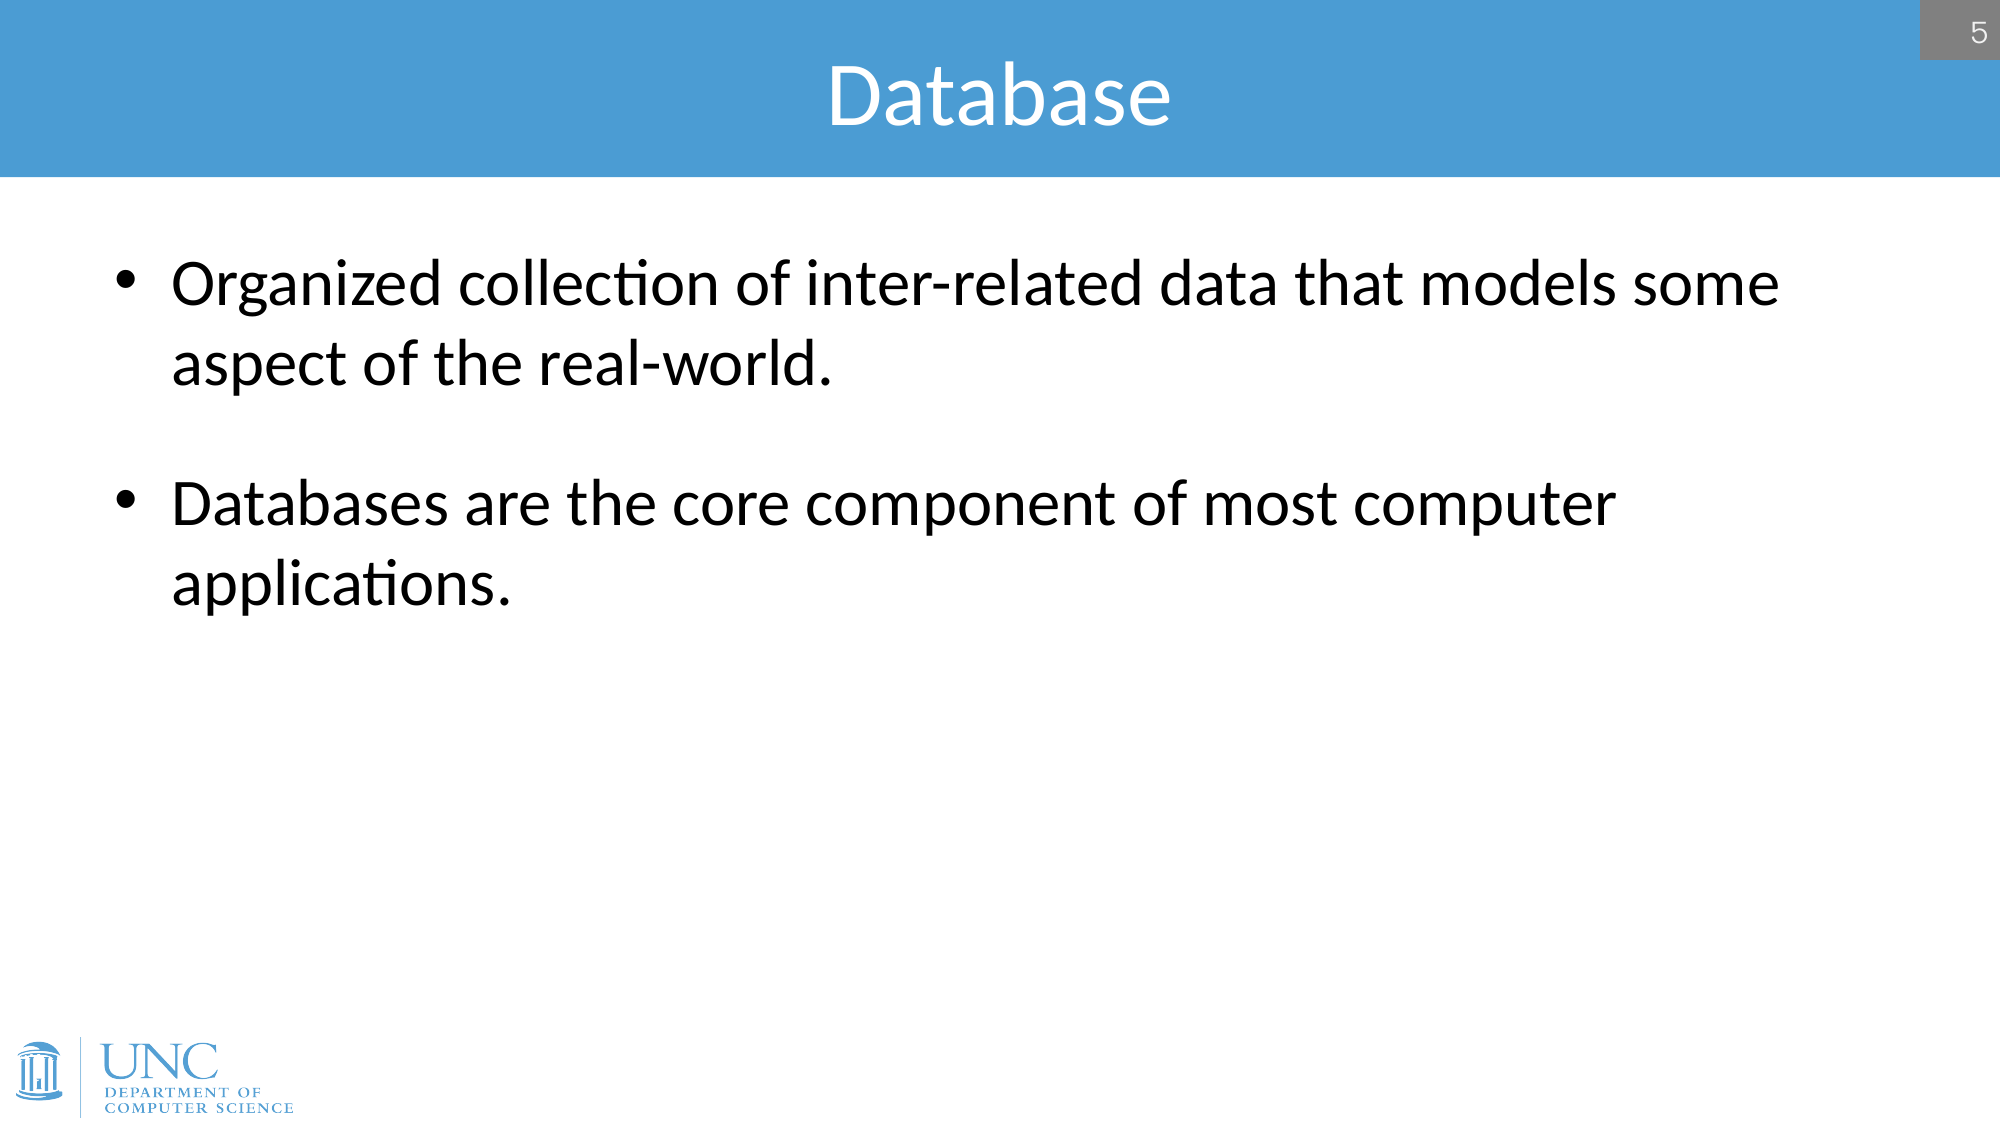

# Database
5
Organized collection of inter-related data that models some aspect of the real-world.

Databases are the core component of most computer applications.